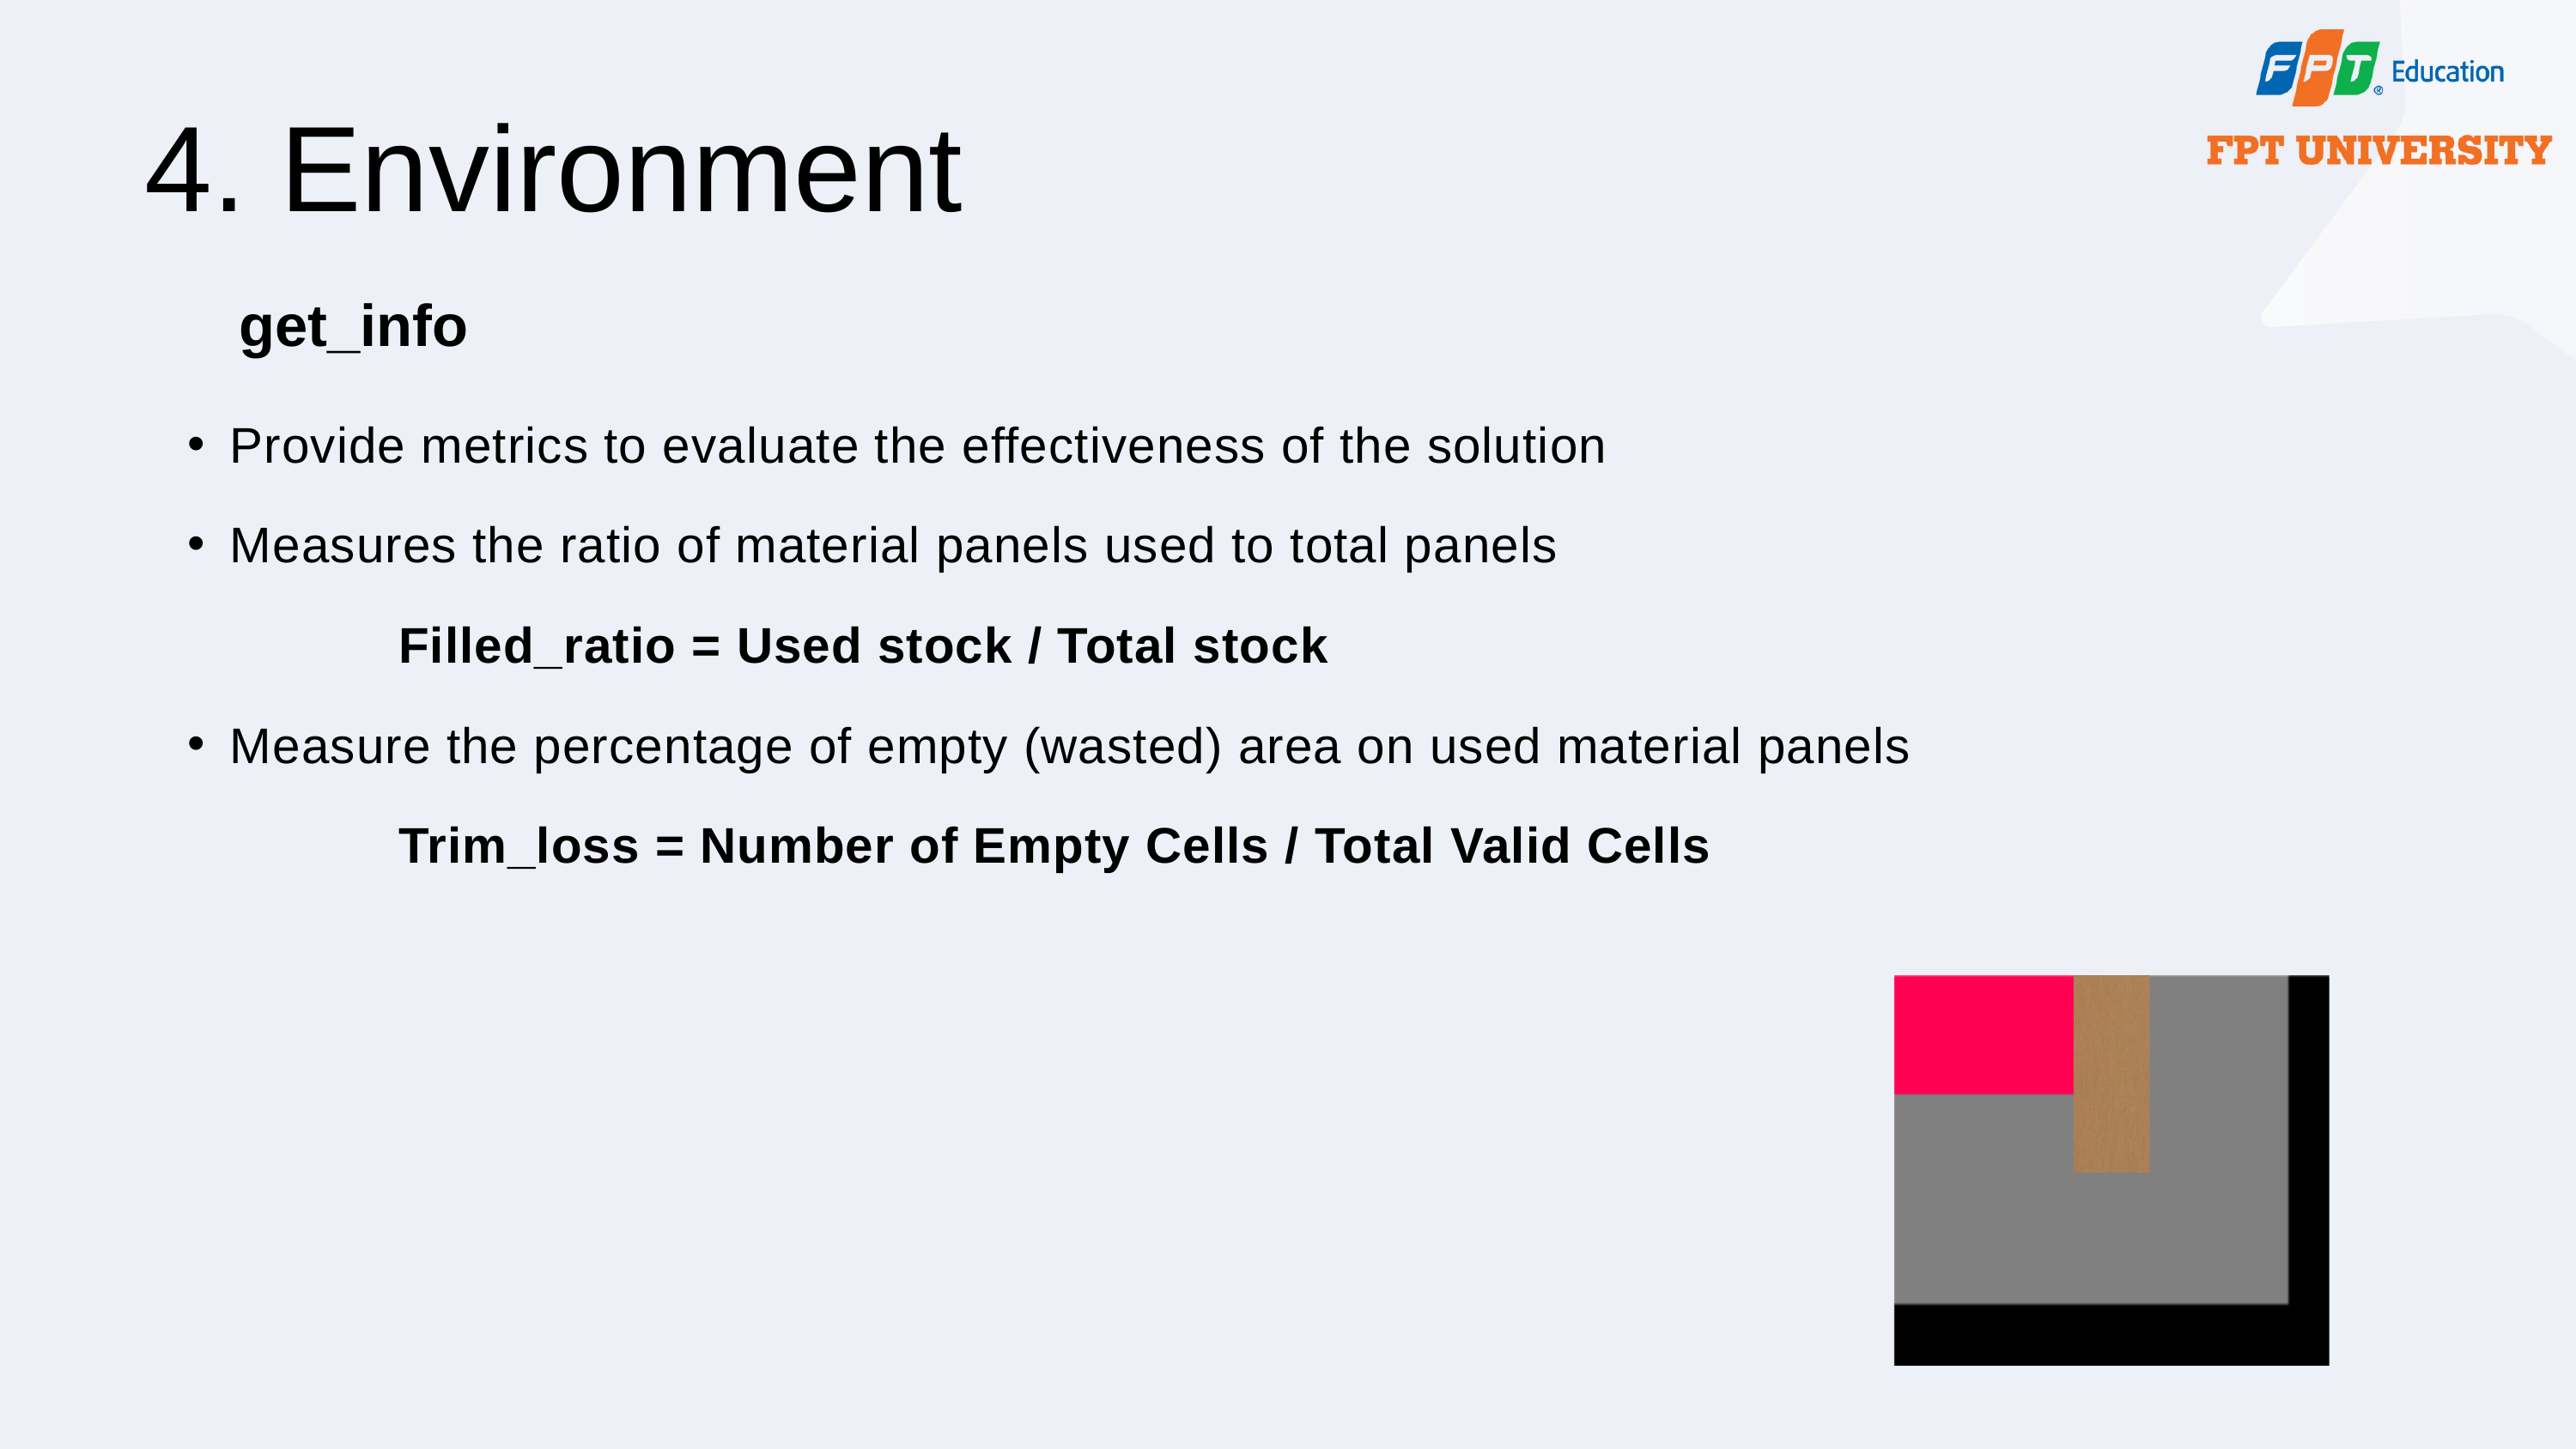

4. Environment
get_info
Provide metrics to evaluate the effectiveness of the solution
Measures the ratio of material panels used to total panels
                 Filled_ratio = Used stock / Total stock
Measure the percentage of empty (wasted) area on used material panels
                 Trim_loss = Number of Empty Cells / Total Valid Cells